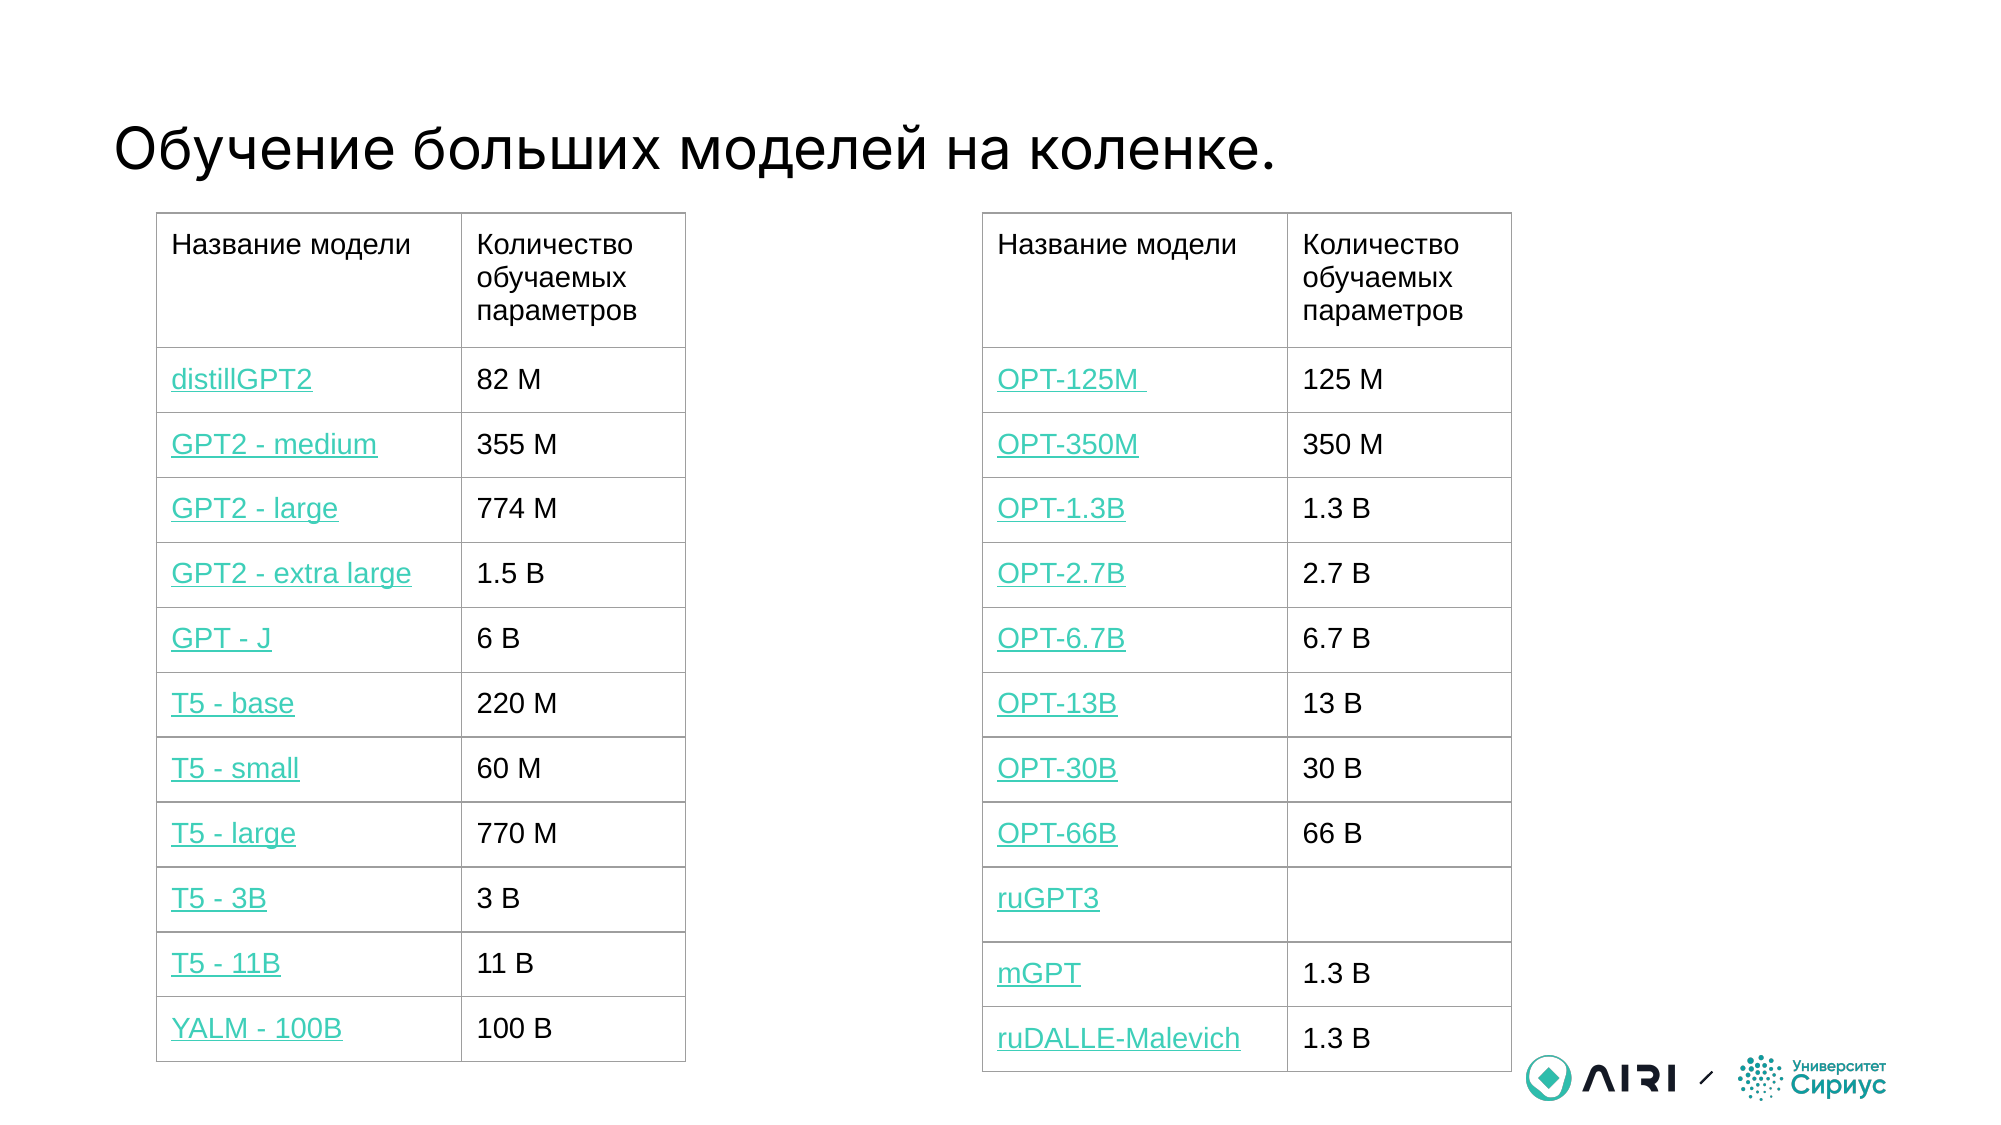

# Обучение больших моделей на коленке.
| Название модели | Количество обучаемых параметров |
| --- | --- |
| distillGPT2 | 82 M |
| GPT2 - medium | 355 M |
| GPT2 - large | 774 M |
| GPT2 - extra large | 1.5 B |
| GPT - J | 6 B |
| T5 - base | 220 M |
| T5 - small | 60 M |
| T5 - large | 770 M |
| T5 - 3B | 3 B |
| T5 - 11B | 11 B |
| YALM - 100B | 100 B |
| Название модели | Количество обучаемых параметров |
| --- | --- |
| OPT-125M | 125 M |
| OPT-350M | 350 M |
| OPT-1.3B | 1.3 B |
| OPT-2.7B | 2.7 B |
| OPT-6.7B | 6.7 B |
| OPT-13B | 13 B |
| OPT-30B | 30 B |
| OPT-66B | 66 B |
| ruGPT3 |  |
| mGPT | 1.3 B |
| ruDALLE-Malevich | 1.3 B |